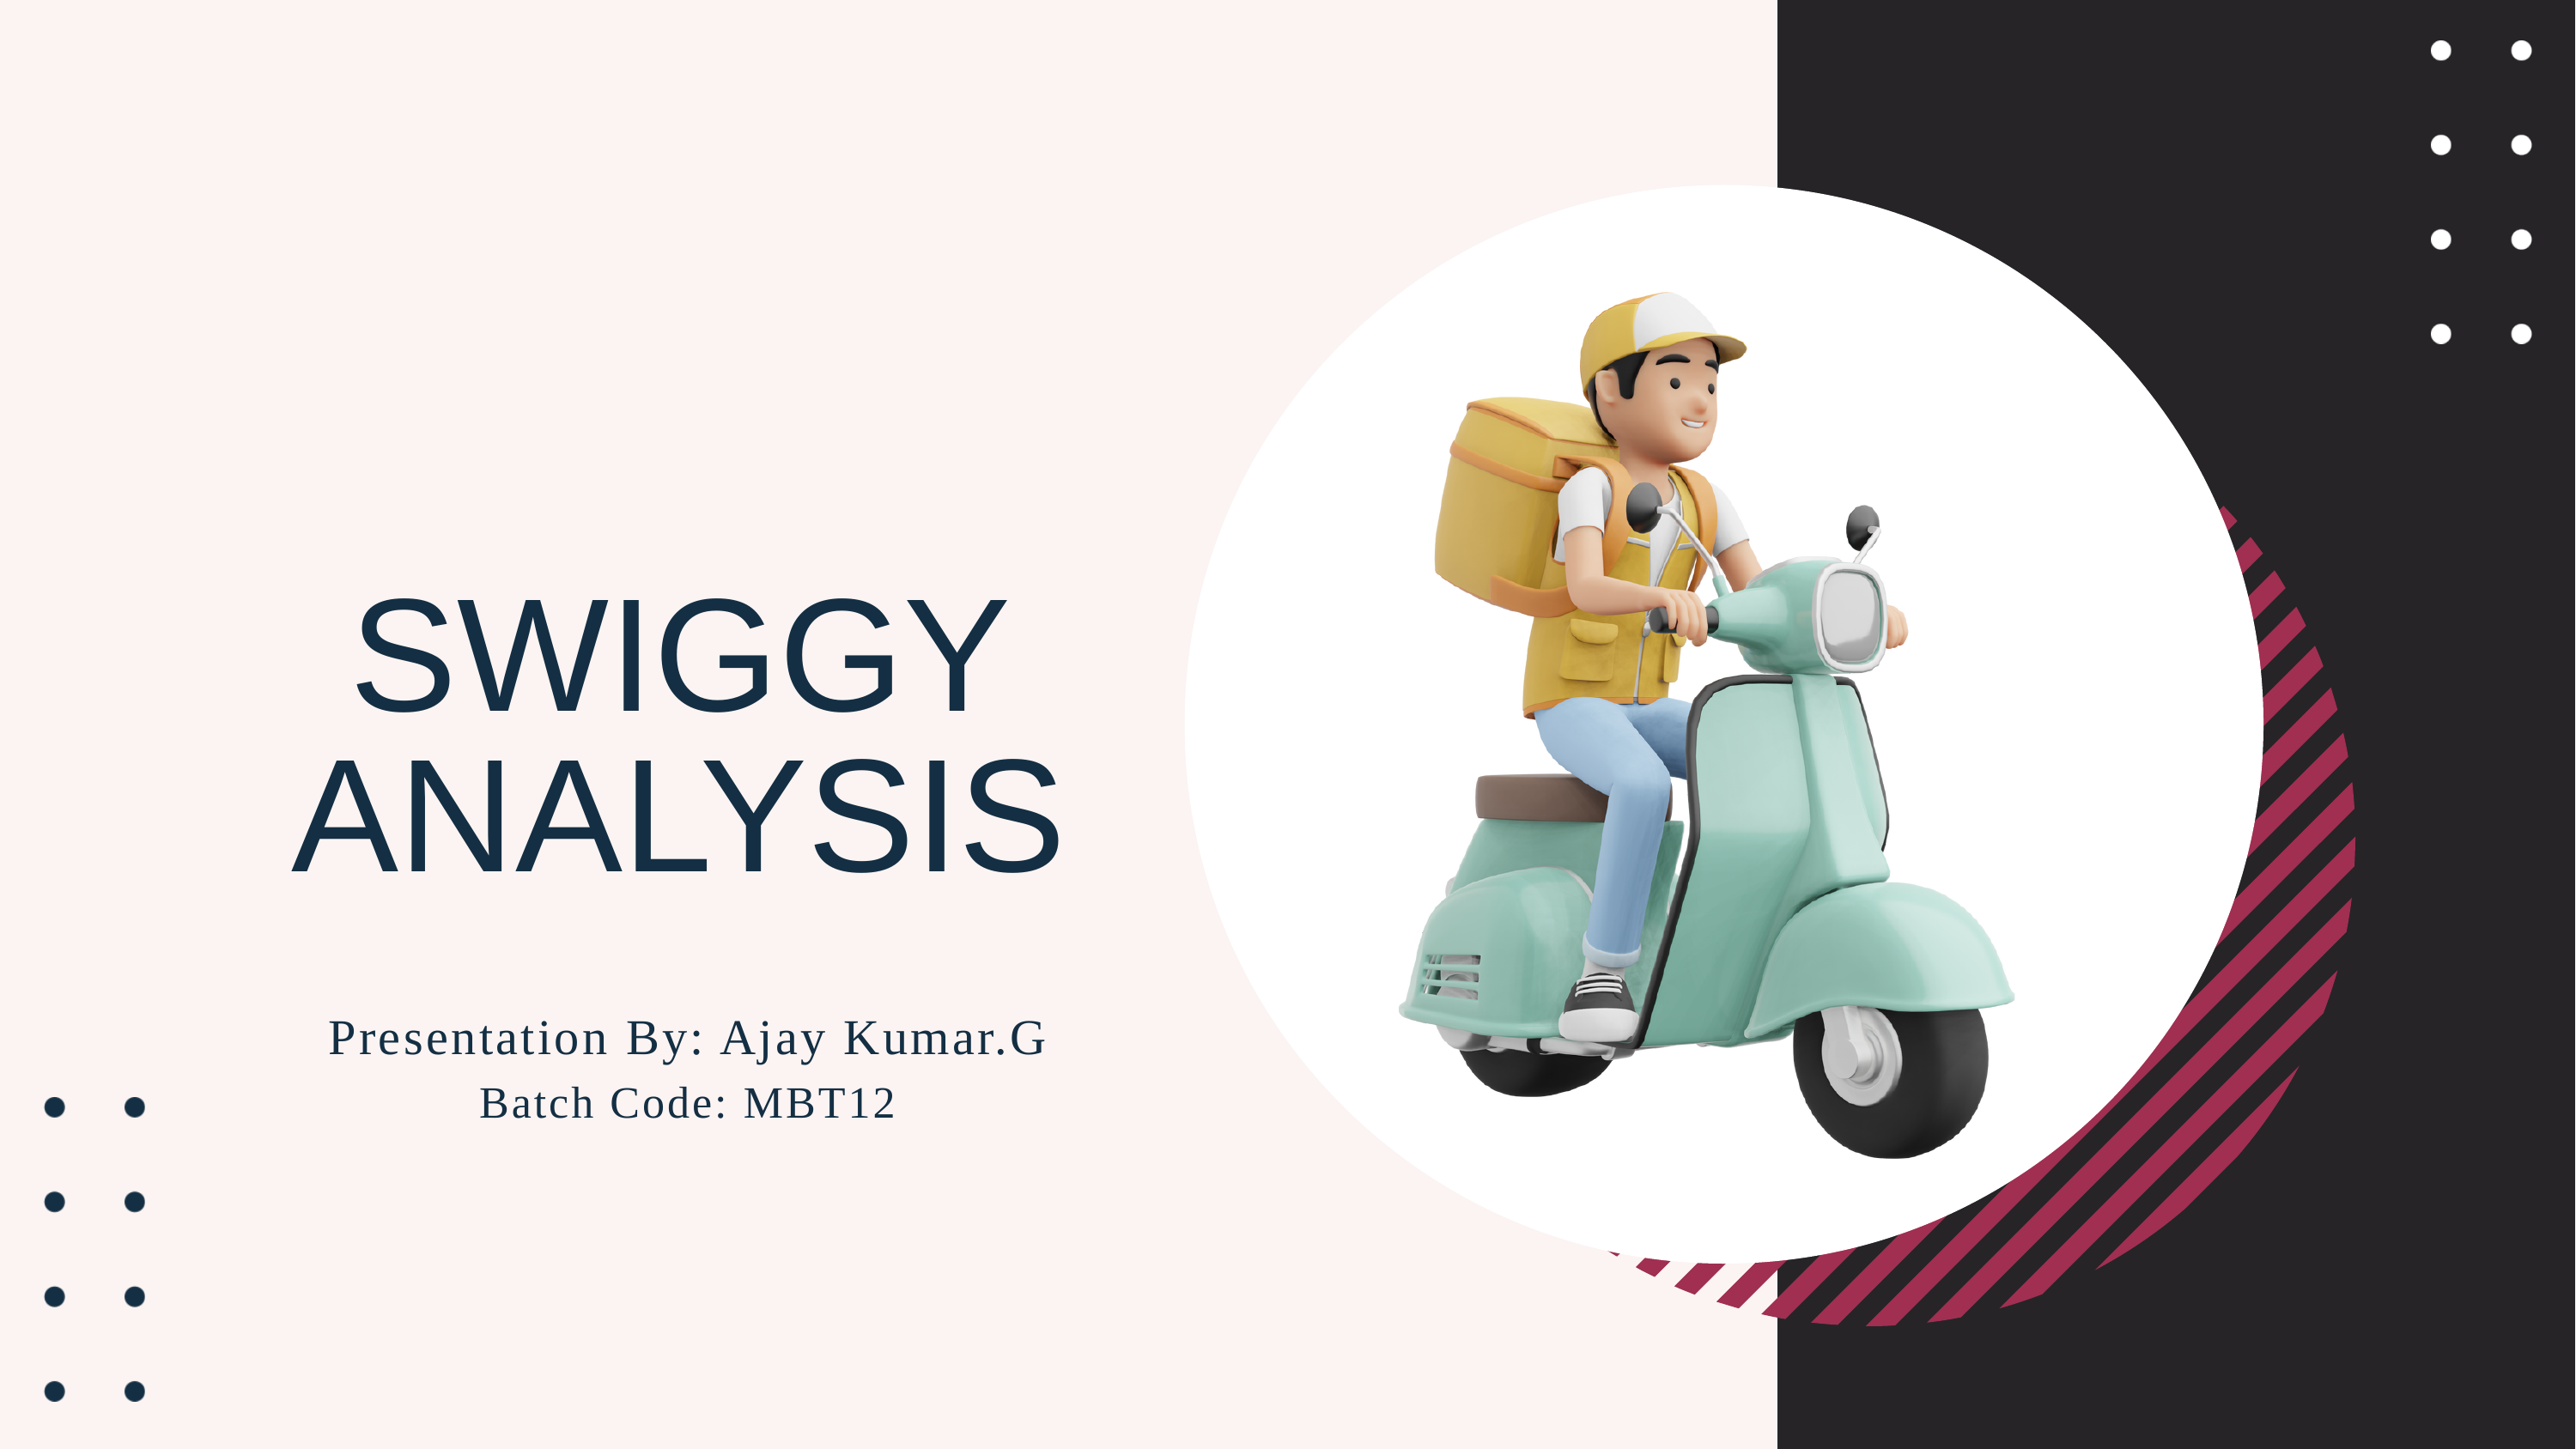

SWIGGY ANALYSIS
Presentation By: Ajay Kumar.G
Batch Code: MBT12